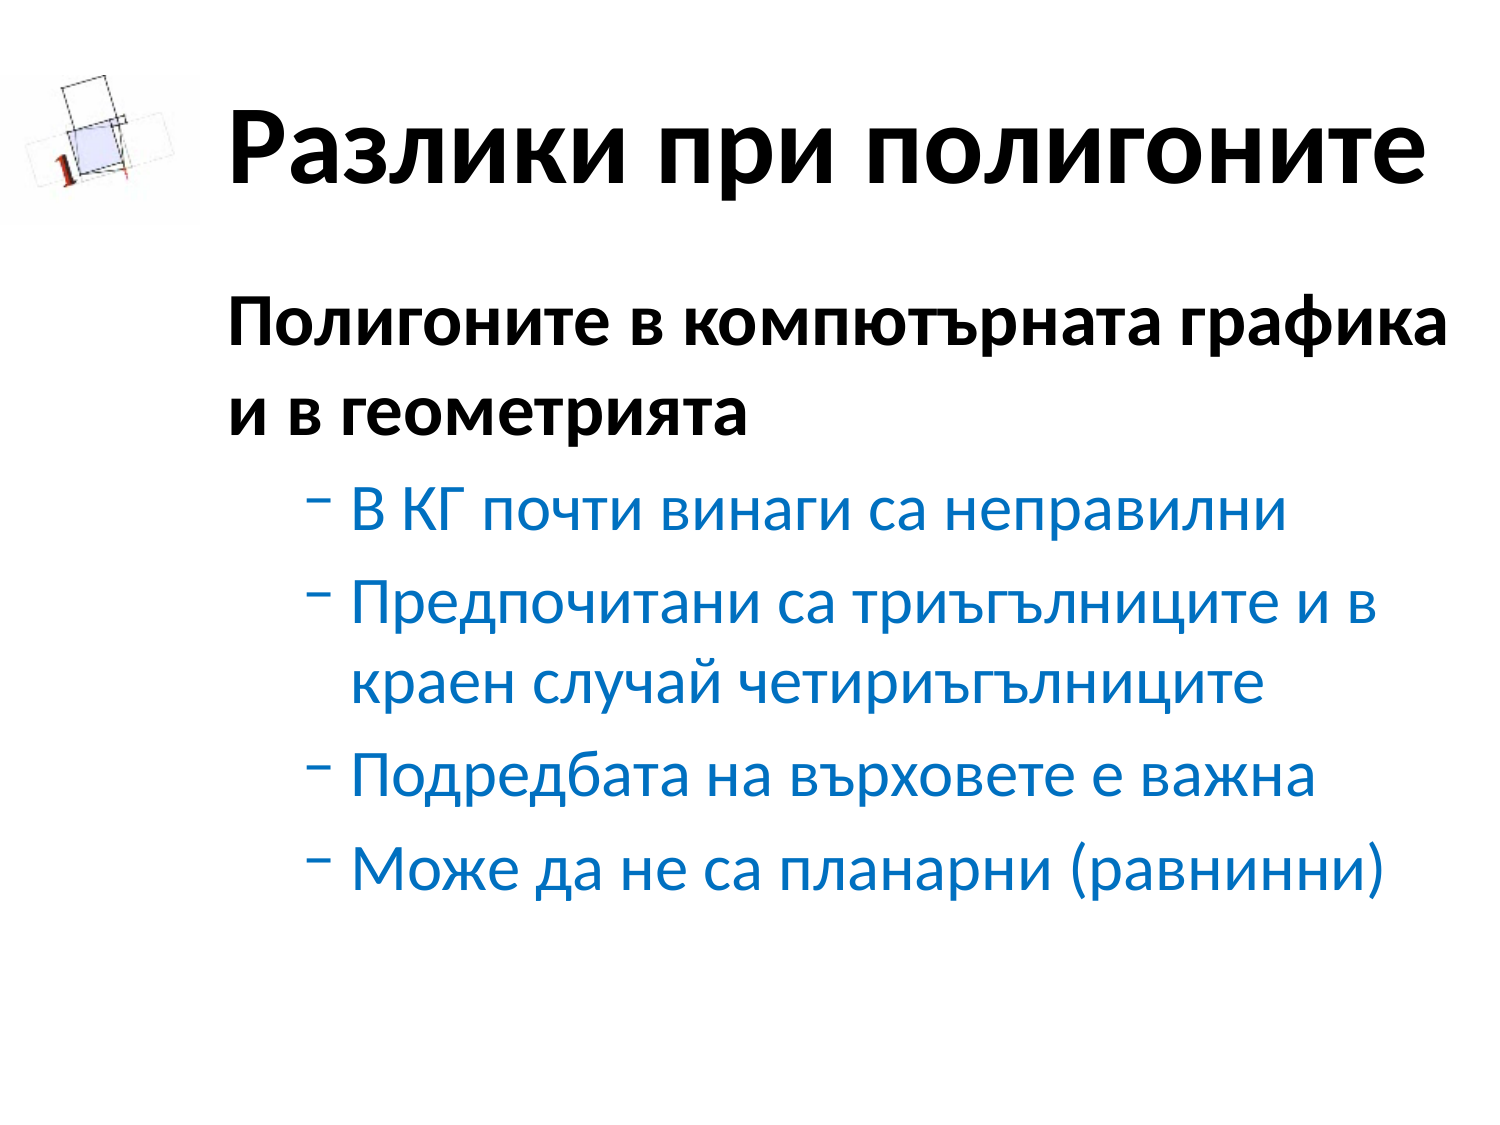

# Разлики при полигоните
Полигоните в компютърната графика и в геометрията
В КГ почти винаги са неправилни
Предпочитани са триъгълниците и в краен случай четириъгълниците
Подредбата на върховете е важна
Може да не са планарни (равнинни)